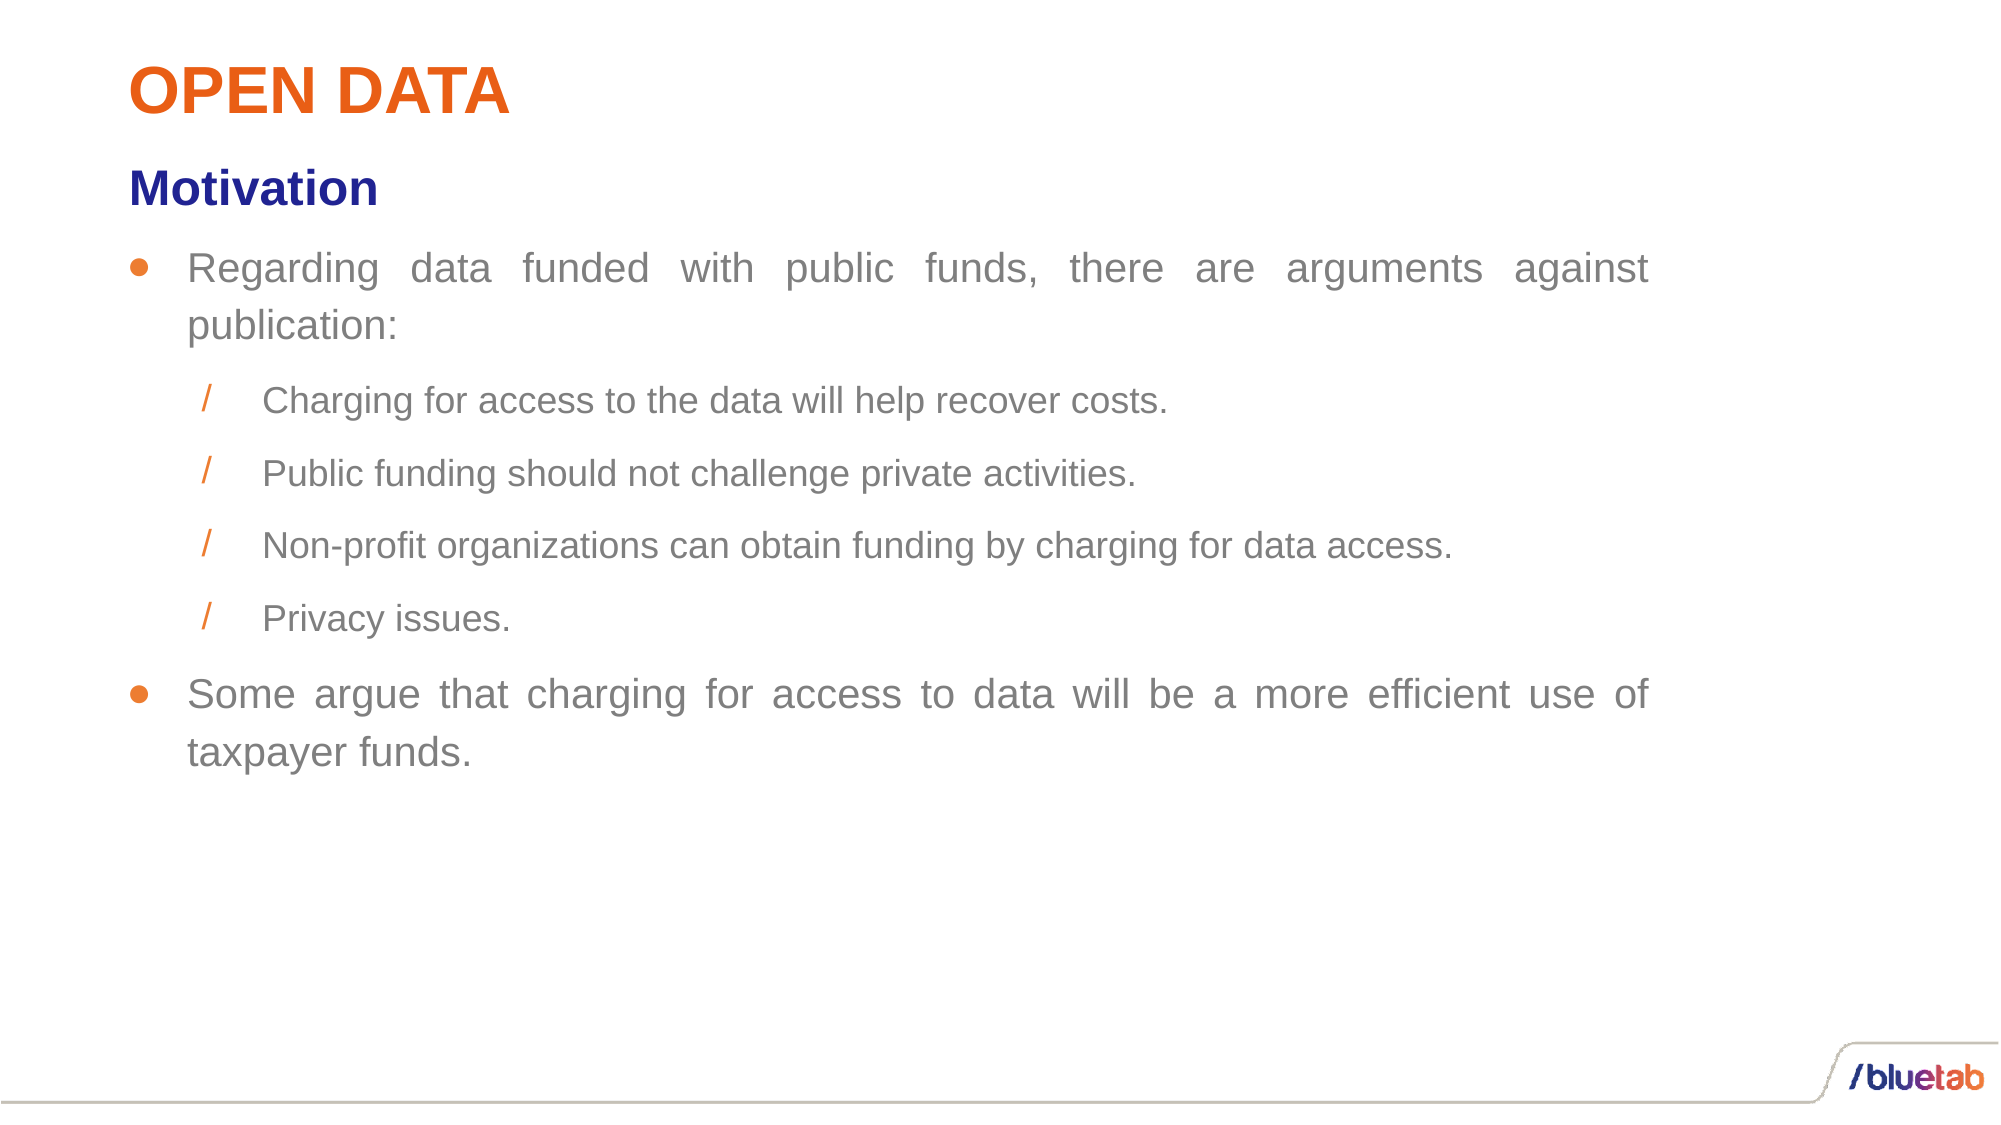

# OPEN DATA
Motivation

Regarding data funded with public funds, there are arguments against publication:
Charging for access to the data will help recover costs.
Public funding should not challenge private activities.
Non-profit organizations can obtain funding by charging for data access.
Privacy issues.
Some argue that charging for access to data will be a more efficient use of taxpayer funds.